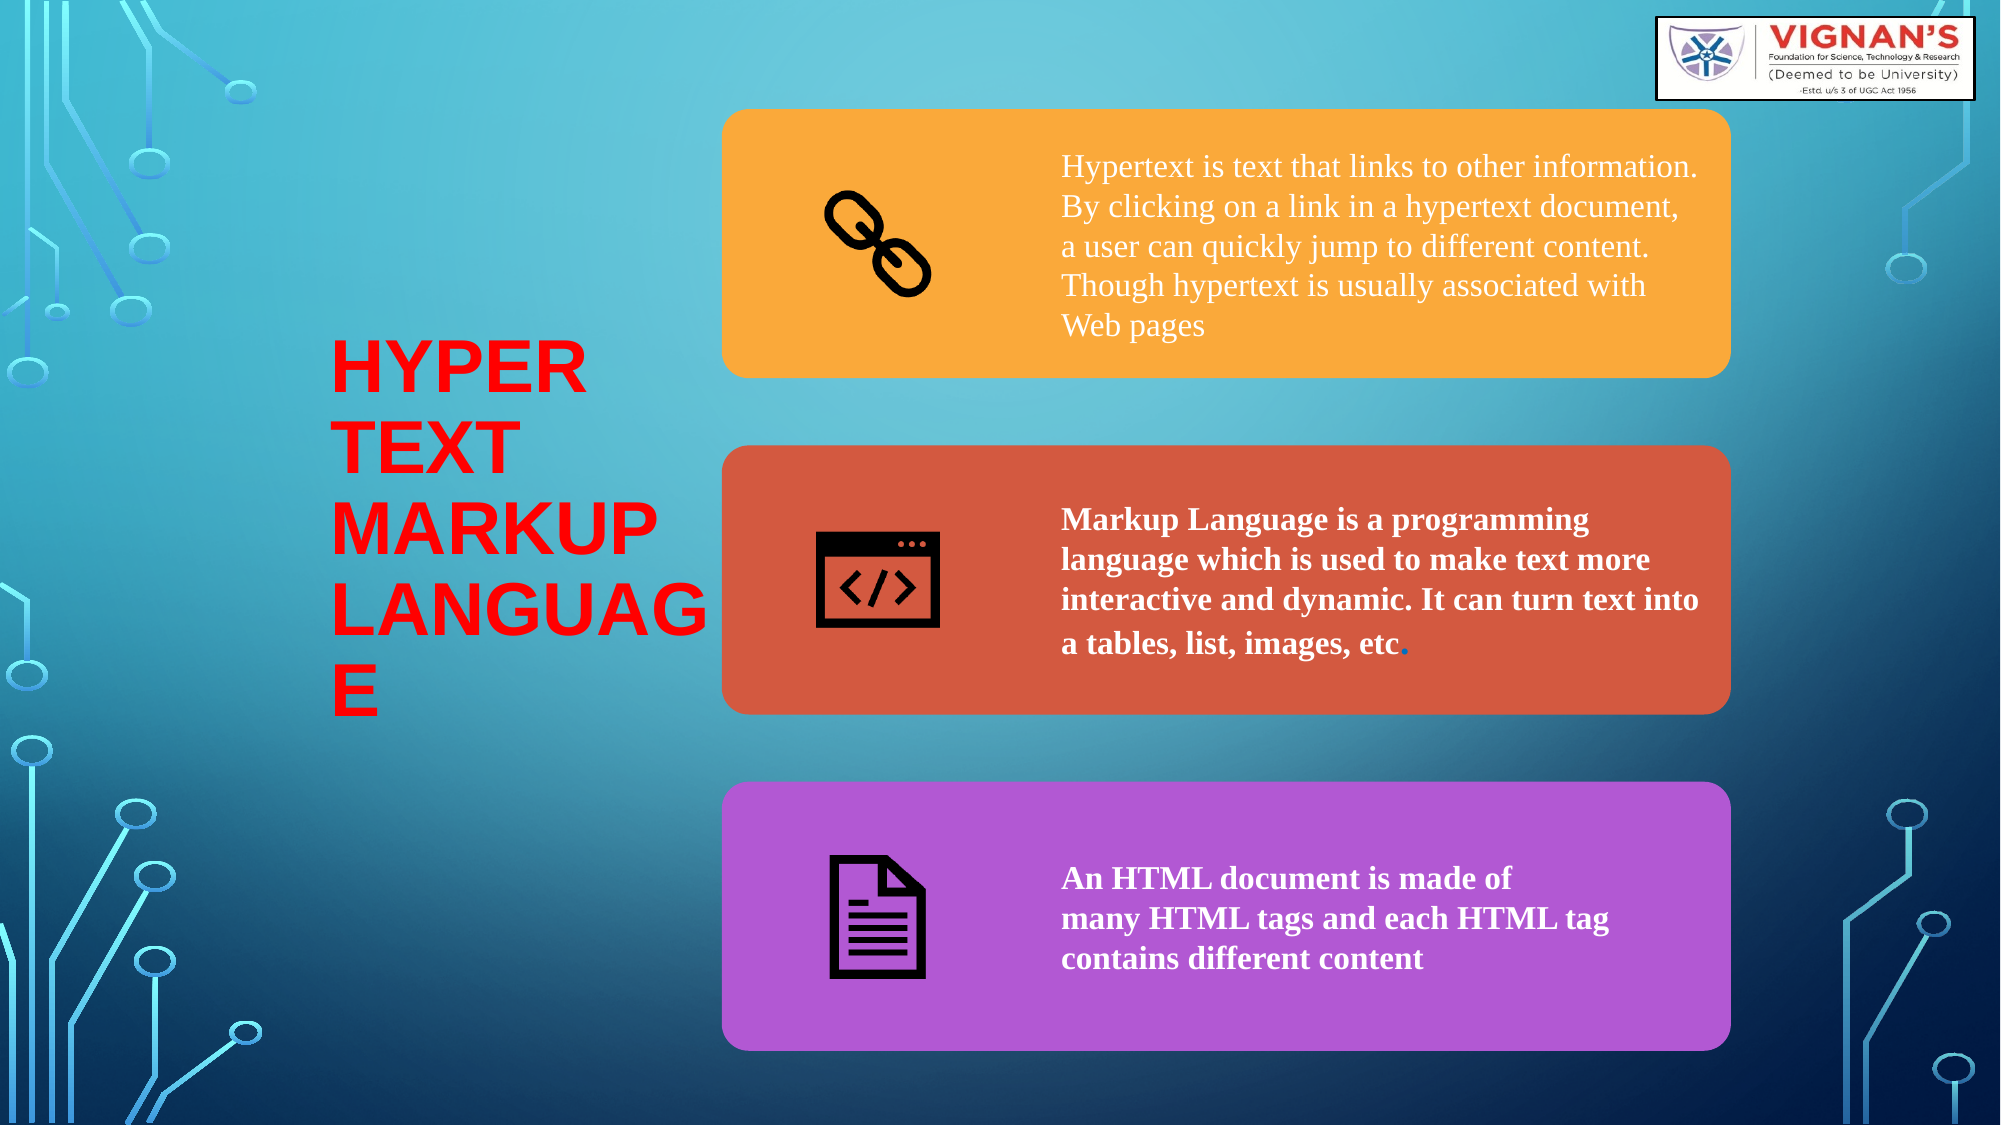

# Hyper Text Markup Language
Hypertext is text that links to other information. By clicking on a link in a hypertext document, a user can quickly jump to different content. Though hypertext is usually associated with Web pages
Markup Language is a programming language which is used to make text more interactive and dynamic. It can turn text into a tables, list, images, etc.
An HTML document is made of many HTML tags and each HTML tag contains different content